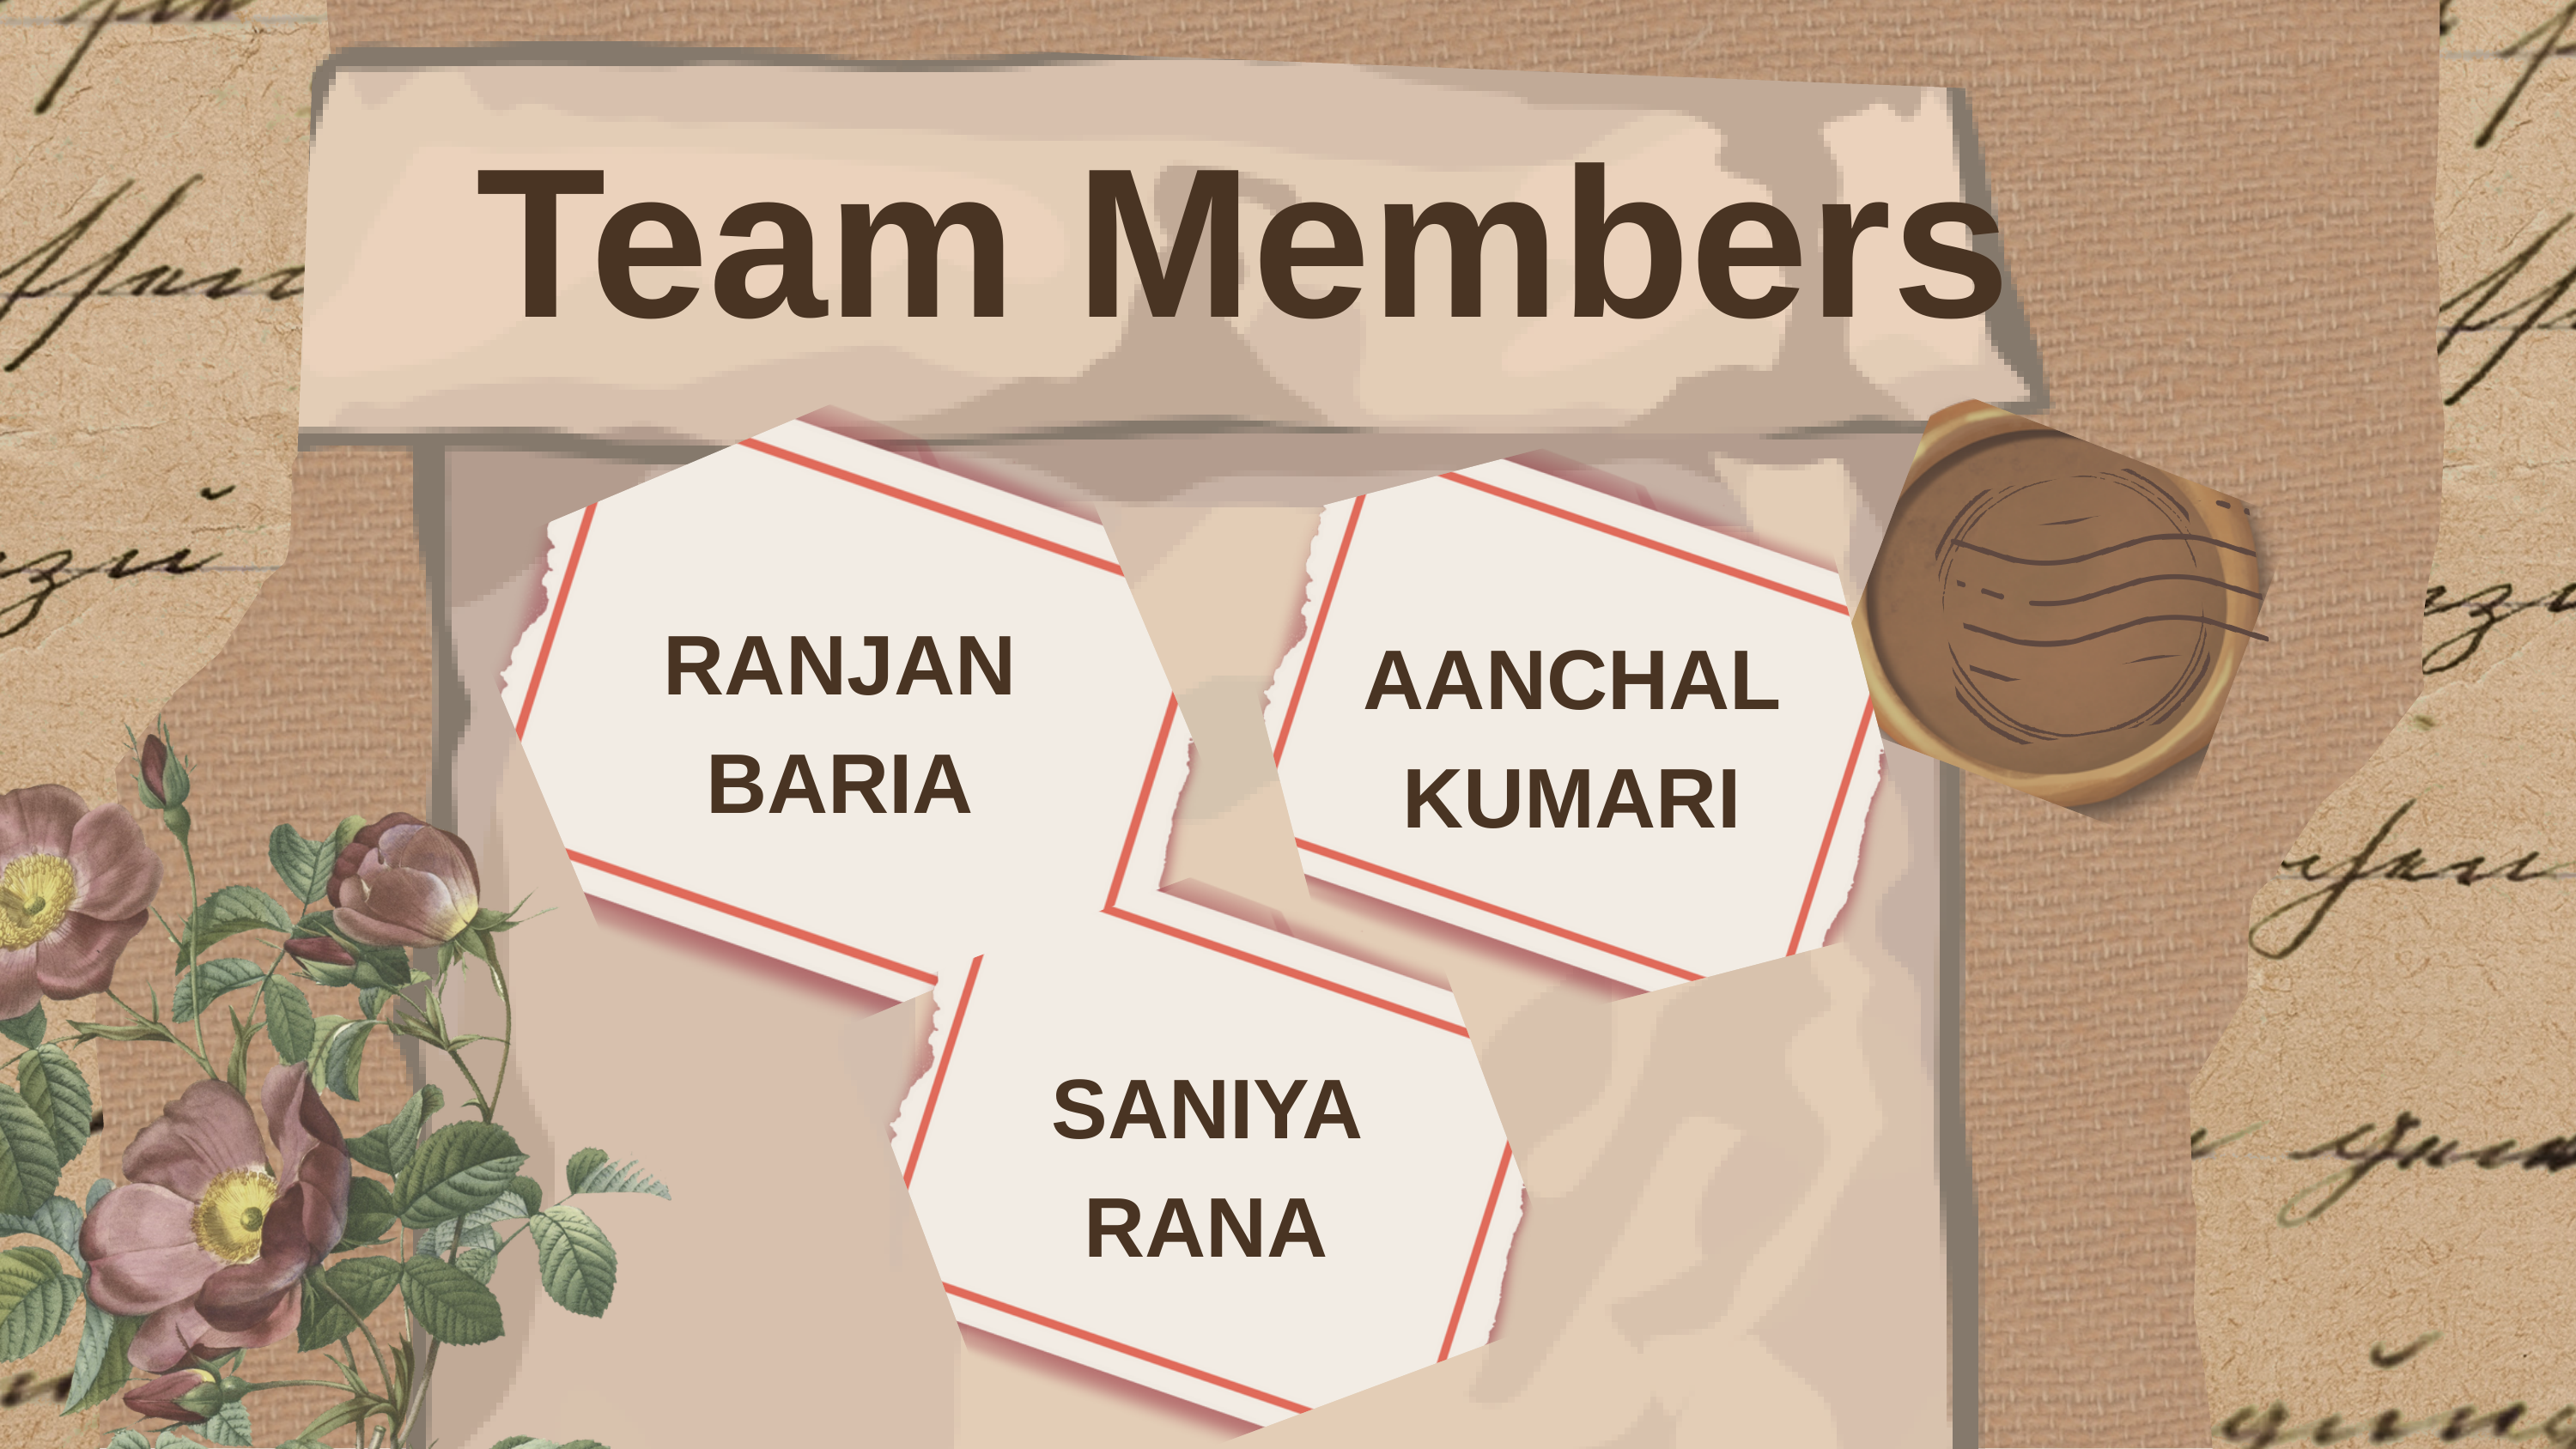

Team Members

RANJAN BARIA
AANCHAL
KUMARI

SANIYA RANA